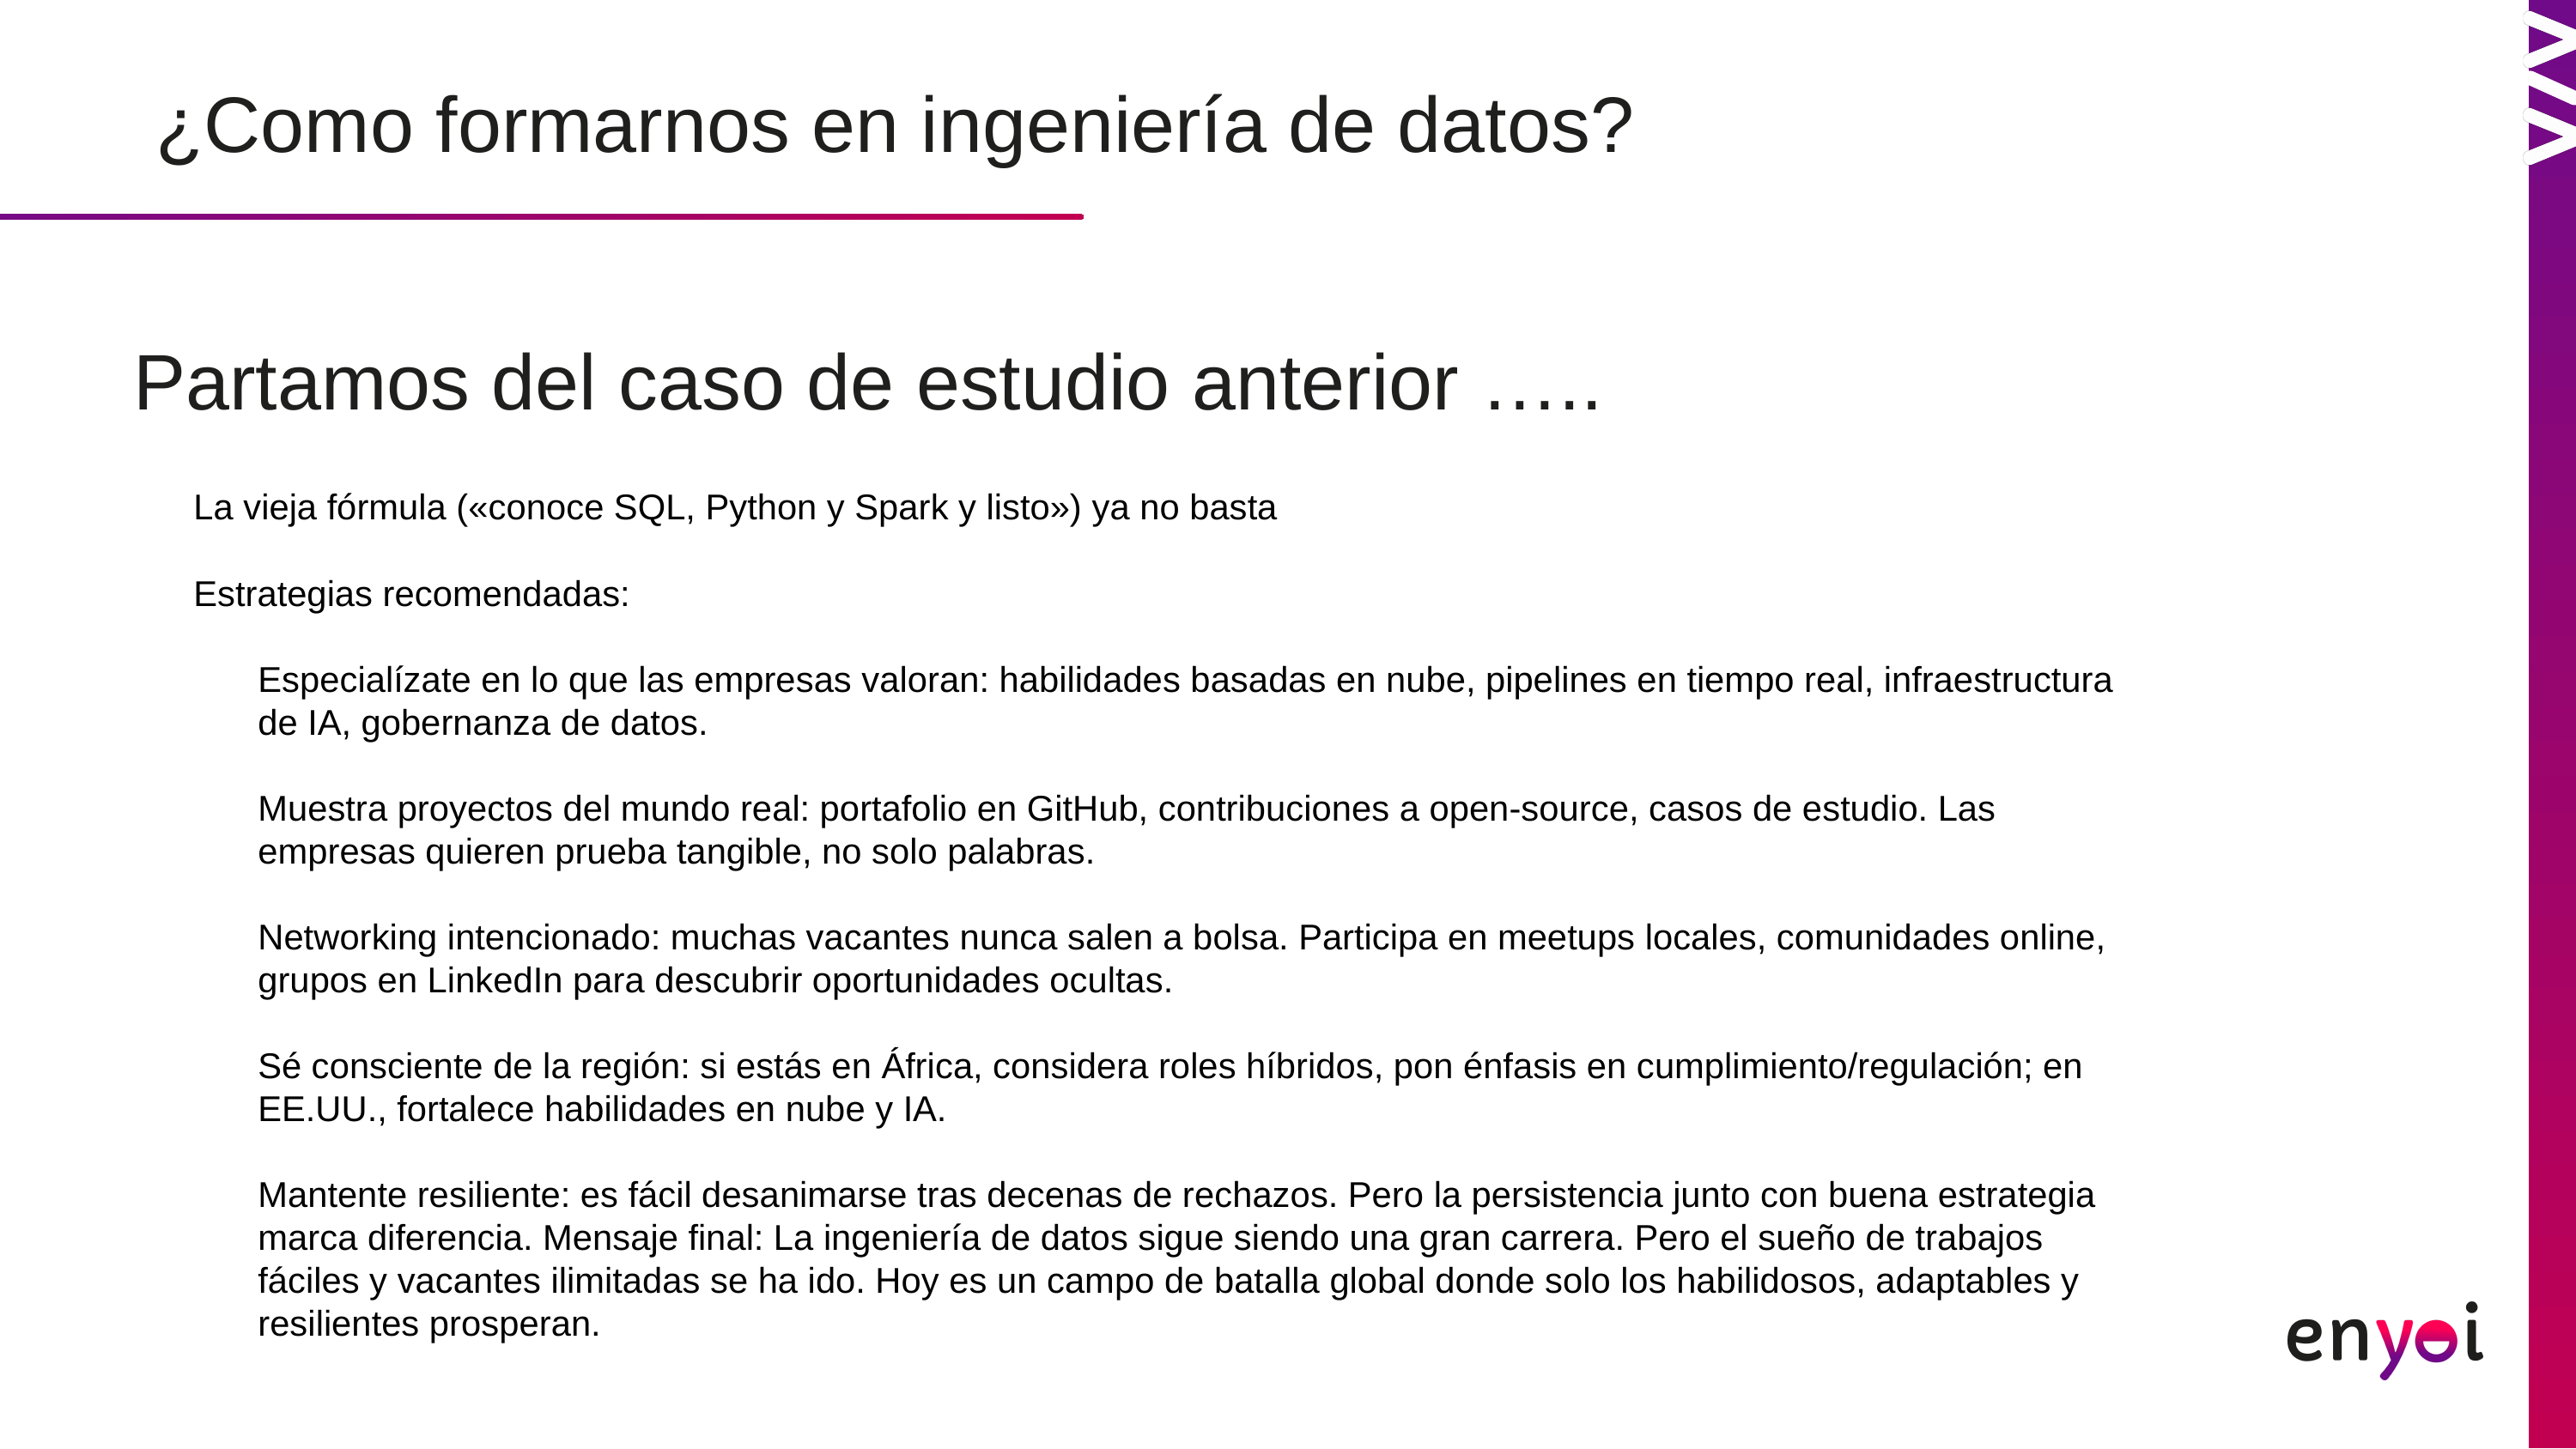

¿Como formarnos en ingeniería de datos?

Partamos del caso de estudio anterior …..

La vieja fórmula («conoce SQL, Python y Spark y listo») ya no basta

Estrategias recomendadas:

Especialízate en lo que las empresas valoran: habilidades basadas en nube, pipelines en tiempo real, infraestructura de IA, gobernanza de datos.

Muestra proyectos del mundo real: portafolio en GitHub, contribuciones a open-source, casos de estudio. Las empresas quieren prueba tangible, no solo palabras.

Networking intencionado: muchas vacantes nunca salen a bolsa. Participa en meetups locales, comunidades online, grupos en LinkedIn para descubrir oportunidades ocultas.

Sé consciente de la región: si estás en África, considera roles híbridos, pon énfasis en cumplimiento/regulación; en EE.UU., fortalece habilidades en nube y IA.

Mantente resiliente: es fácil desanimarse tras decenas de rechazos. Pero la persistencia junto con buena estrategia marca diferencia. Mensaje final: La ingeniería de datos sigue siendo una gran carrera. Pero el sueño de trabajos fáciles y vacantes ilimitadas se ha ido. Hoy es un campo de batalla global donde solo los habilidosos, adaptables y resilientes prosperan.